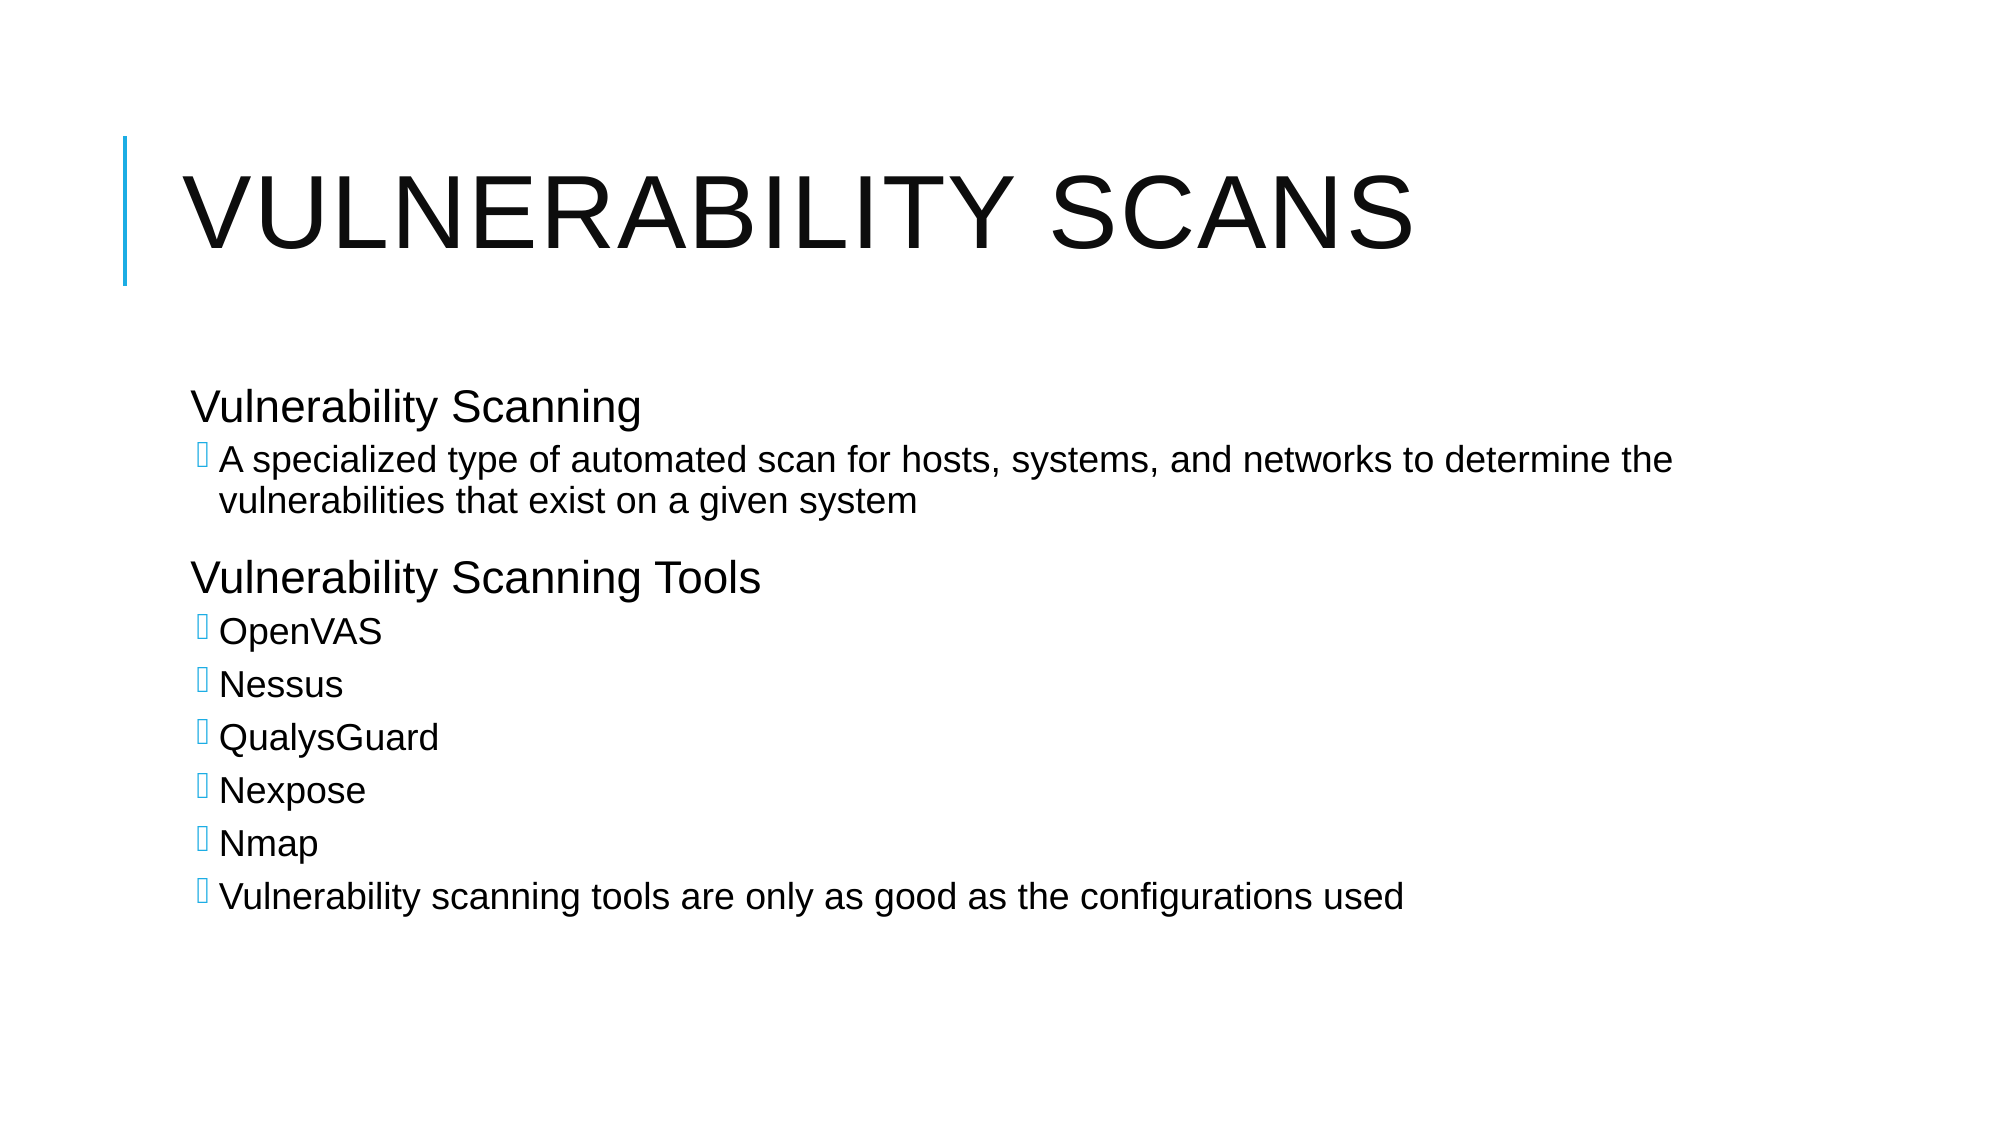

# Vulnerability Scans
Vulnerability Scanning
A specialized type of automated scan for hosts, systems, and networks to determine the vulnerabilities that exist on a given system
Vulnerability Scanning Tools
OpenVAS
Nessus
QualysGuard
Nexpose
Nmap
Vulnerability scanning tools are only as good as the configurations used